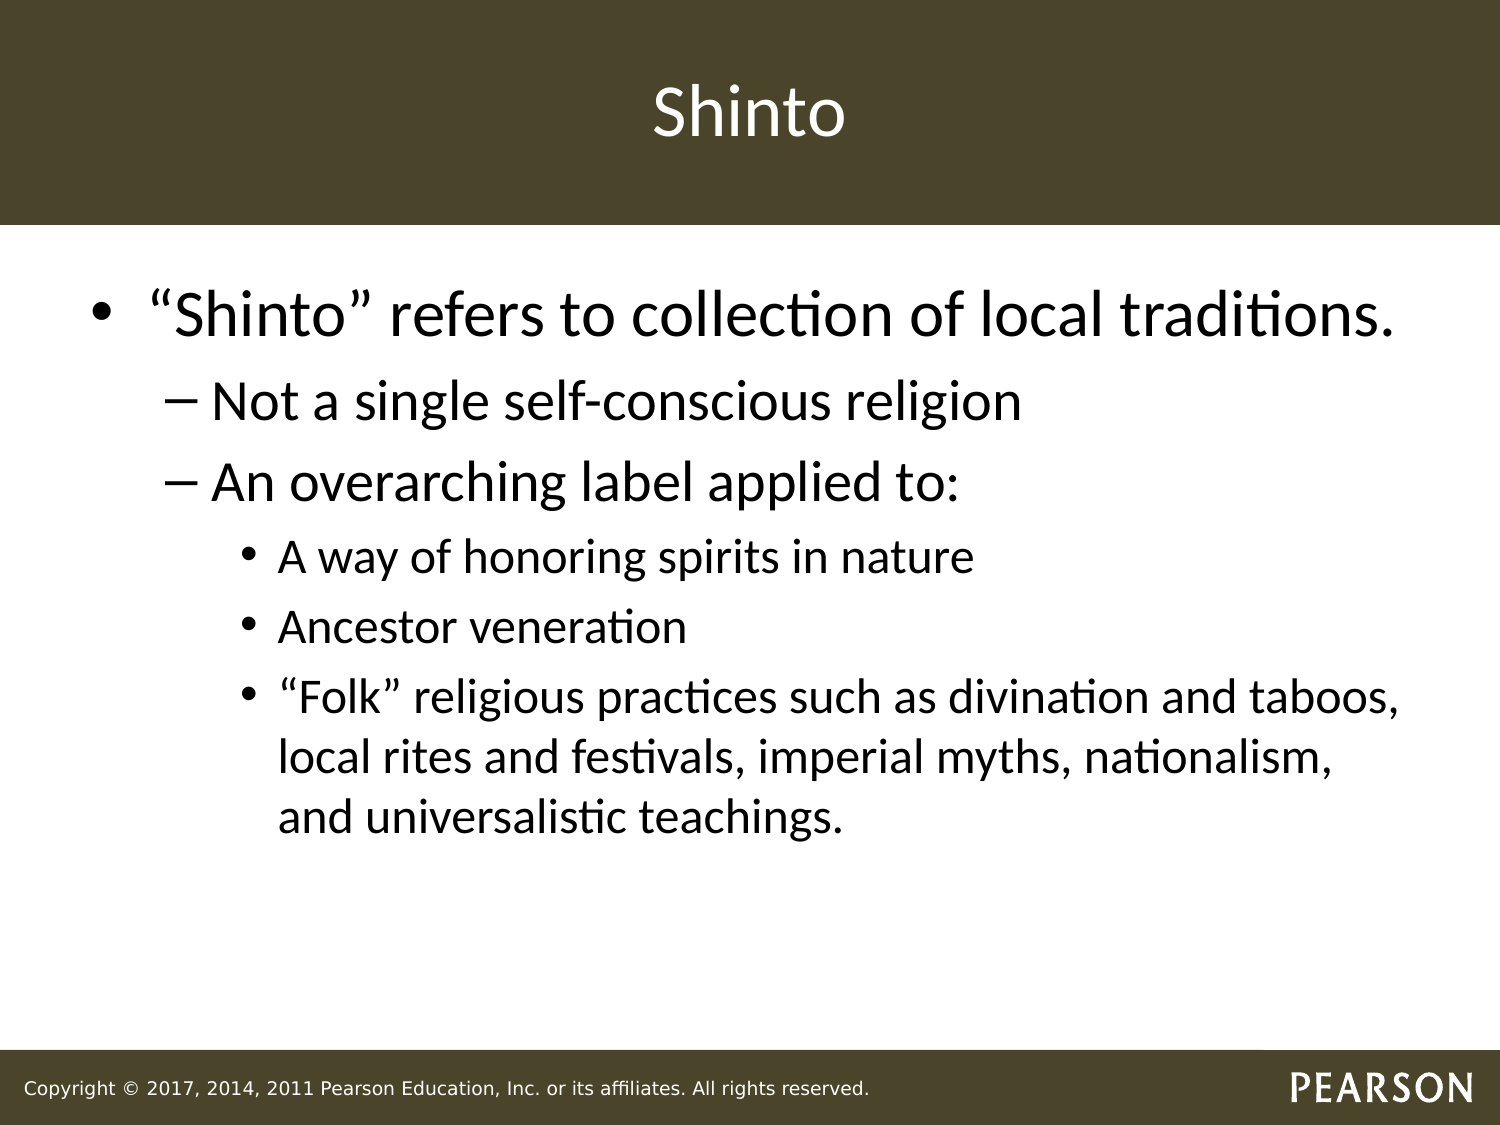

# Shinto
“Shinto” refers to collection of local traditions.
Not a single self-conscious religion
An overarching label applied to:
A way of honoring spirits in nature
Ancestor veneration
“Folk” religious practices such as divination and taboos, local rites and festivals, imperial myths, nationalism, and universalistic teachings.